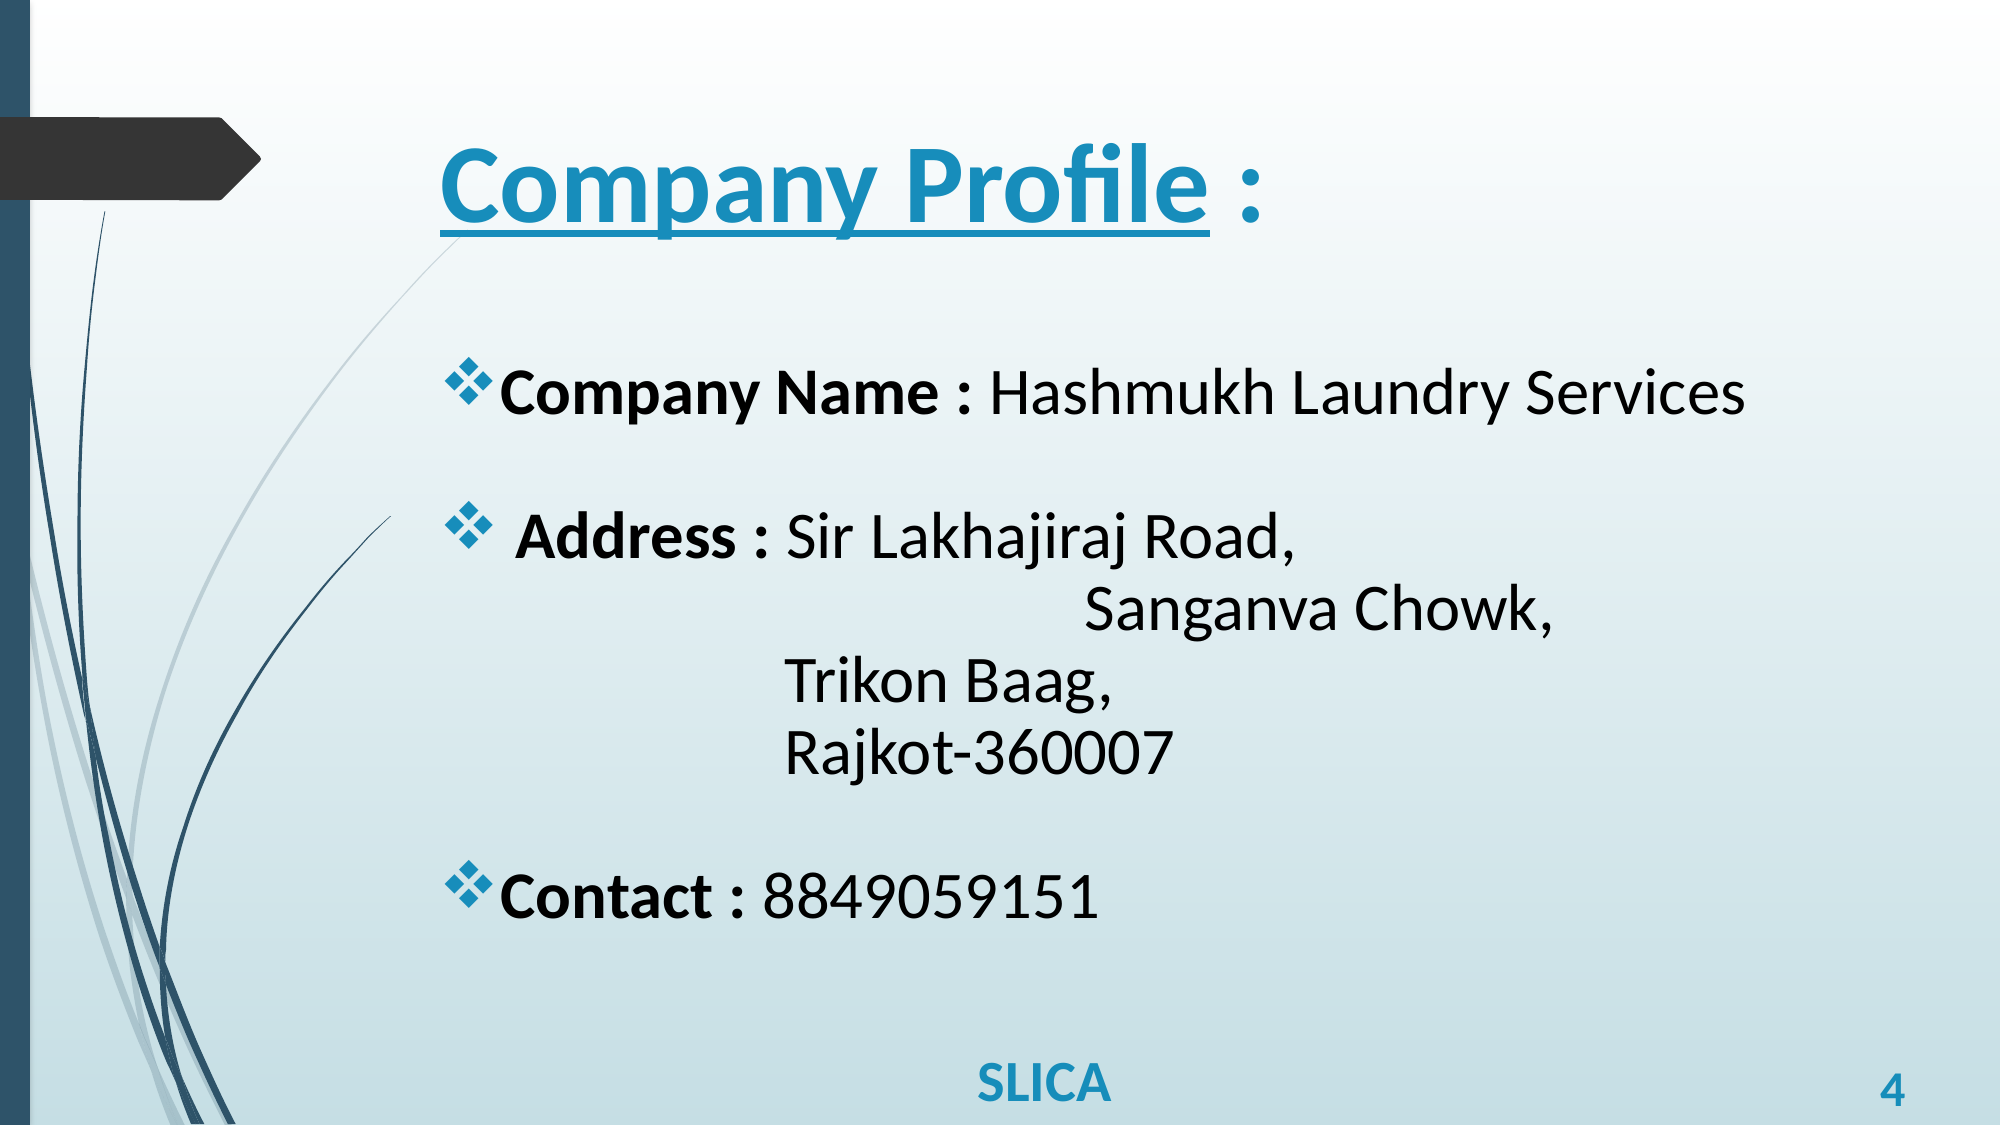

# Company Profile :
Company Name : Hashmukh Laundry Services

 Address : Sir Lakhajiraj Road,
				   Sanganva Chowk,
                       Trikon Baag,
                       Rajkot-360007

Contact : 8849059151
SLICA
4